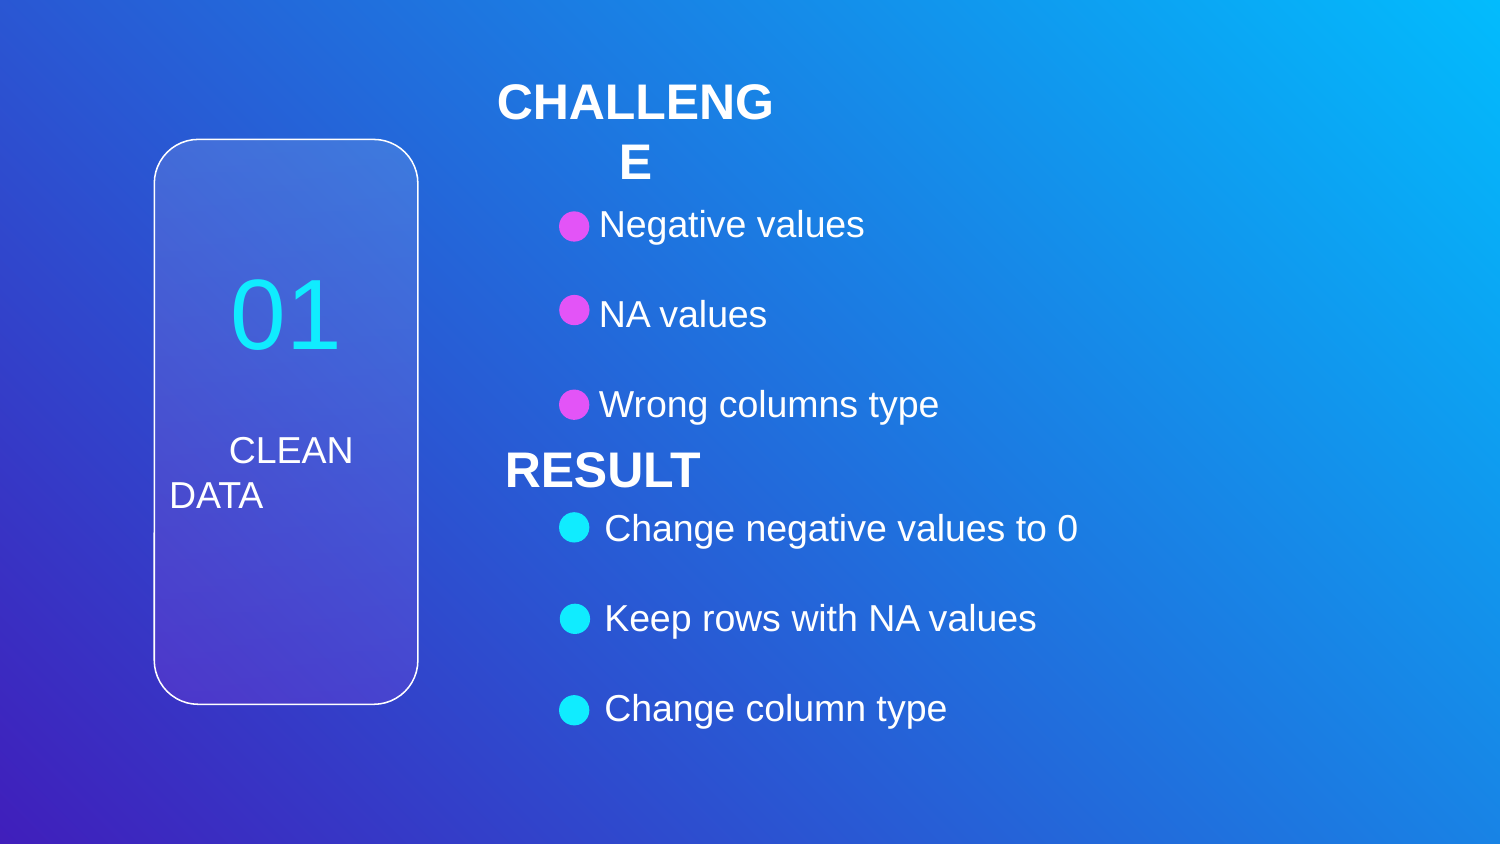

# CHALLENGE

01

Negative values
NA values
Wrong columns type

RESULT
	CLEAN DATA

Change negative values to 0

Keep rows with NA values

Change column type